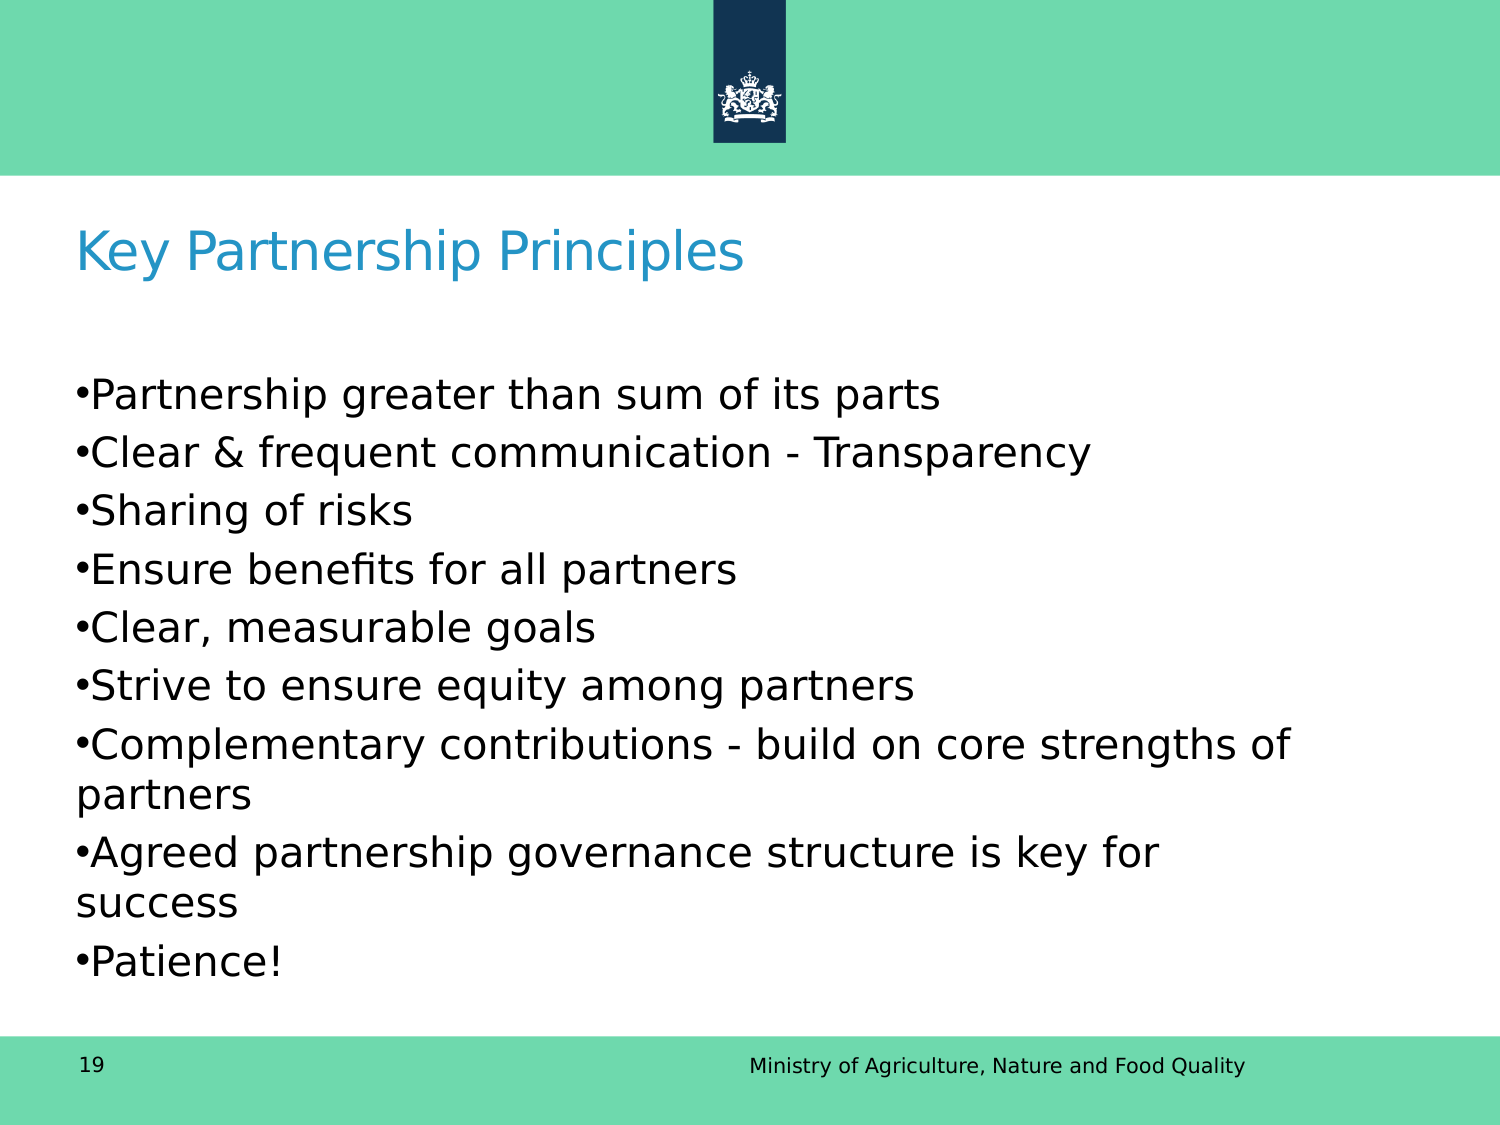

# Key Partnership Principles
Partnership greater than sum of its parts
Clear & frequent communication - Transparency
Sharing of risks
Ensure benefits for all partners
Clear, measurable goals
Strive to ensure equity among partners
Complementary contributions - build on core strengths of partners
Agreed partnership governance structure is key for success
Patience!
19
Ministry of Agriculture, Nature and Food Quality